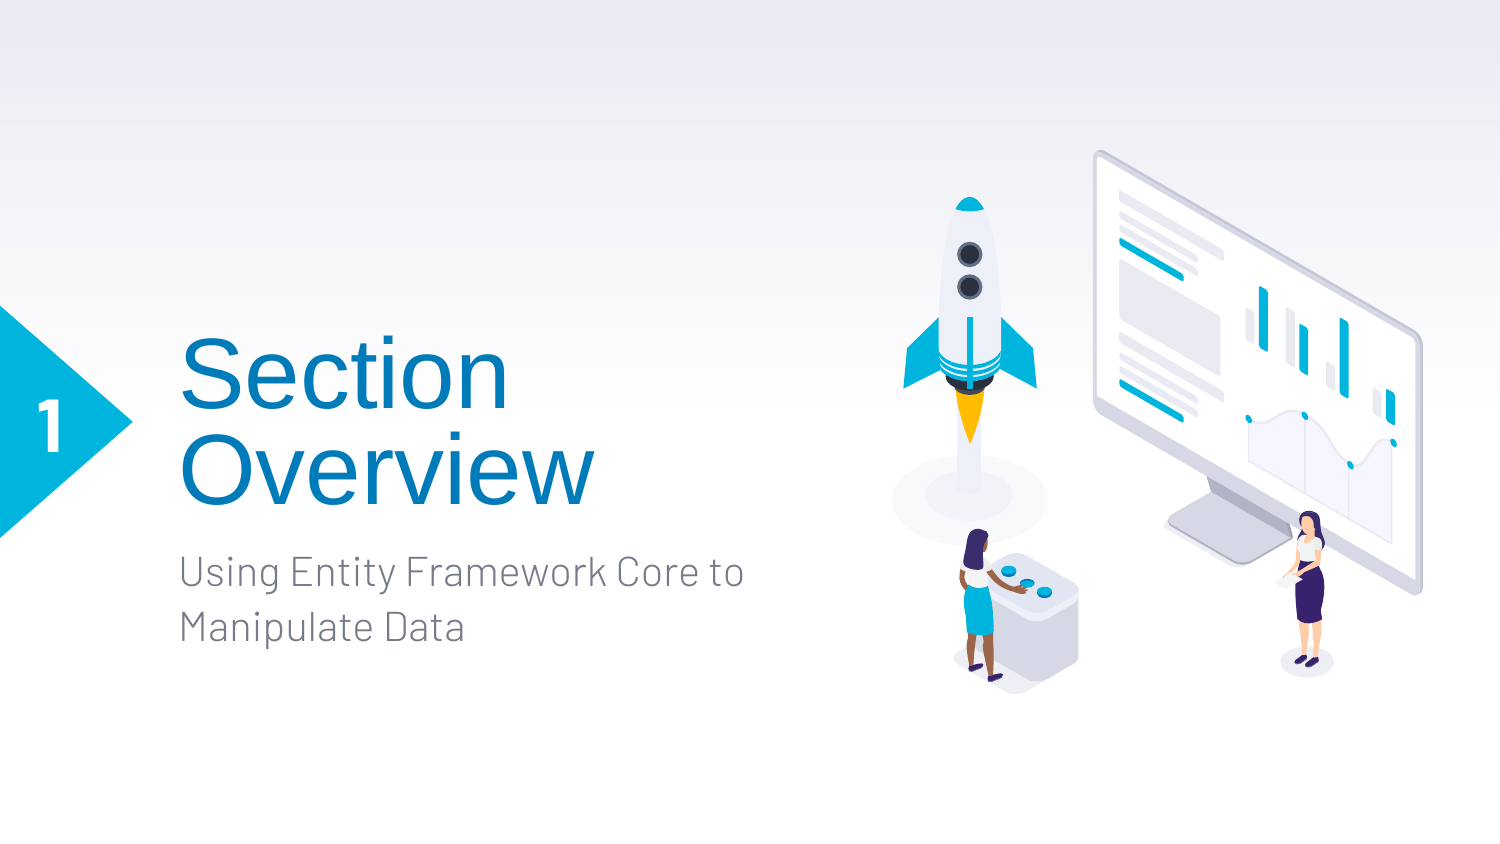

1
# Section Overview
Using Entity Framework Core to Manipulate Data